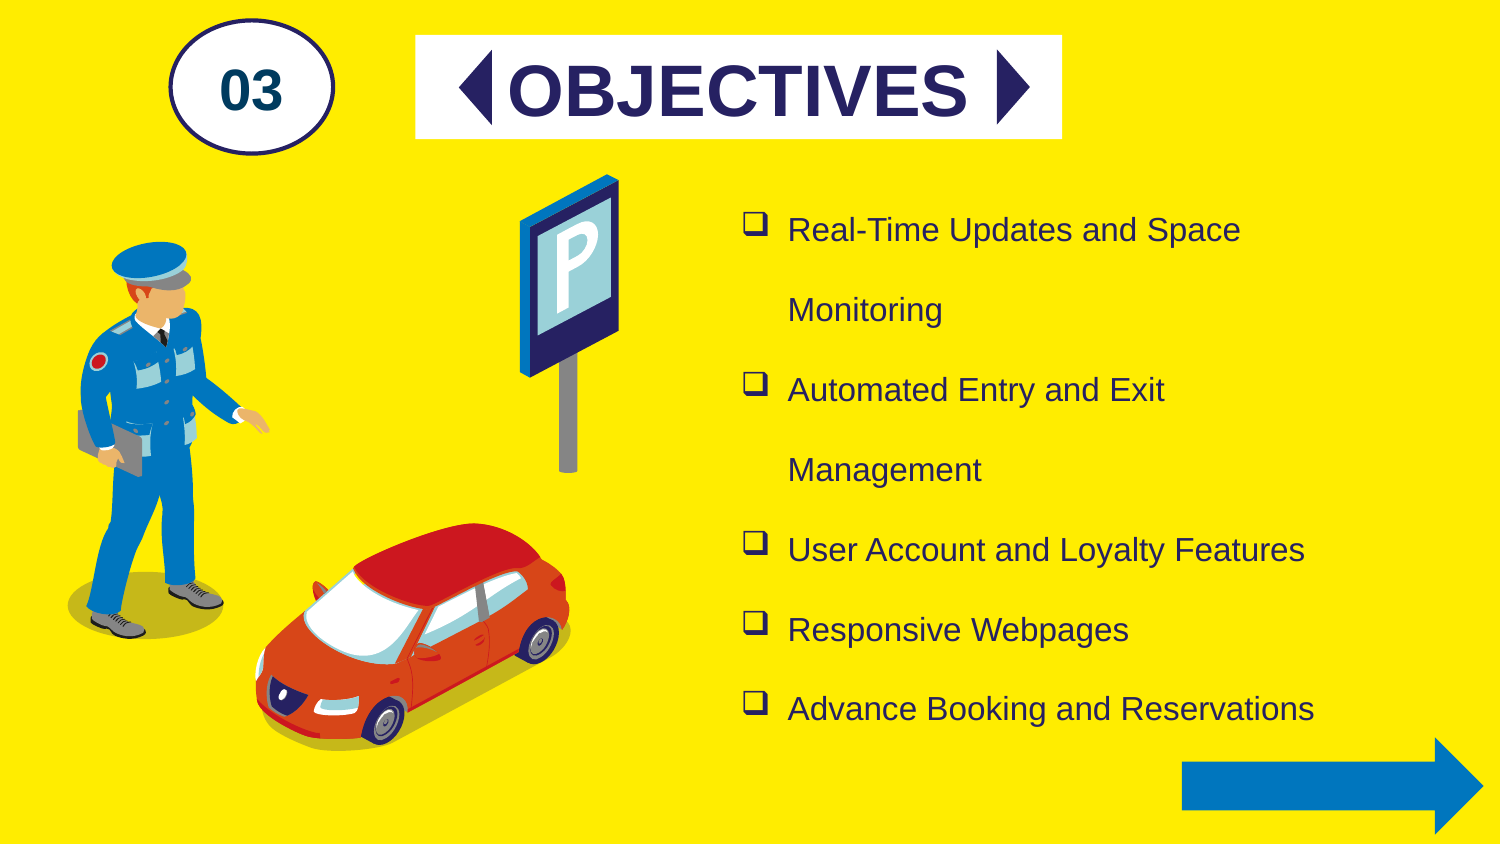

03
# OBJECTIVES

Real-Time Updates and Space Monitoring
Automated Entry and Exit Management
User Account and Loyalty Features
Responsive Webpages
Advance Booking and Reservations